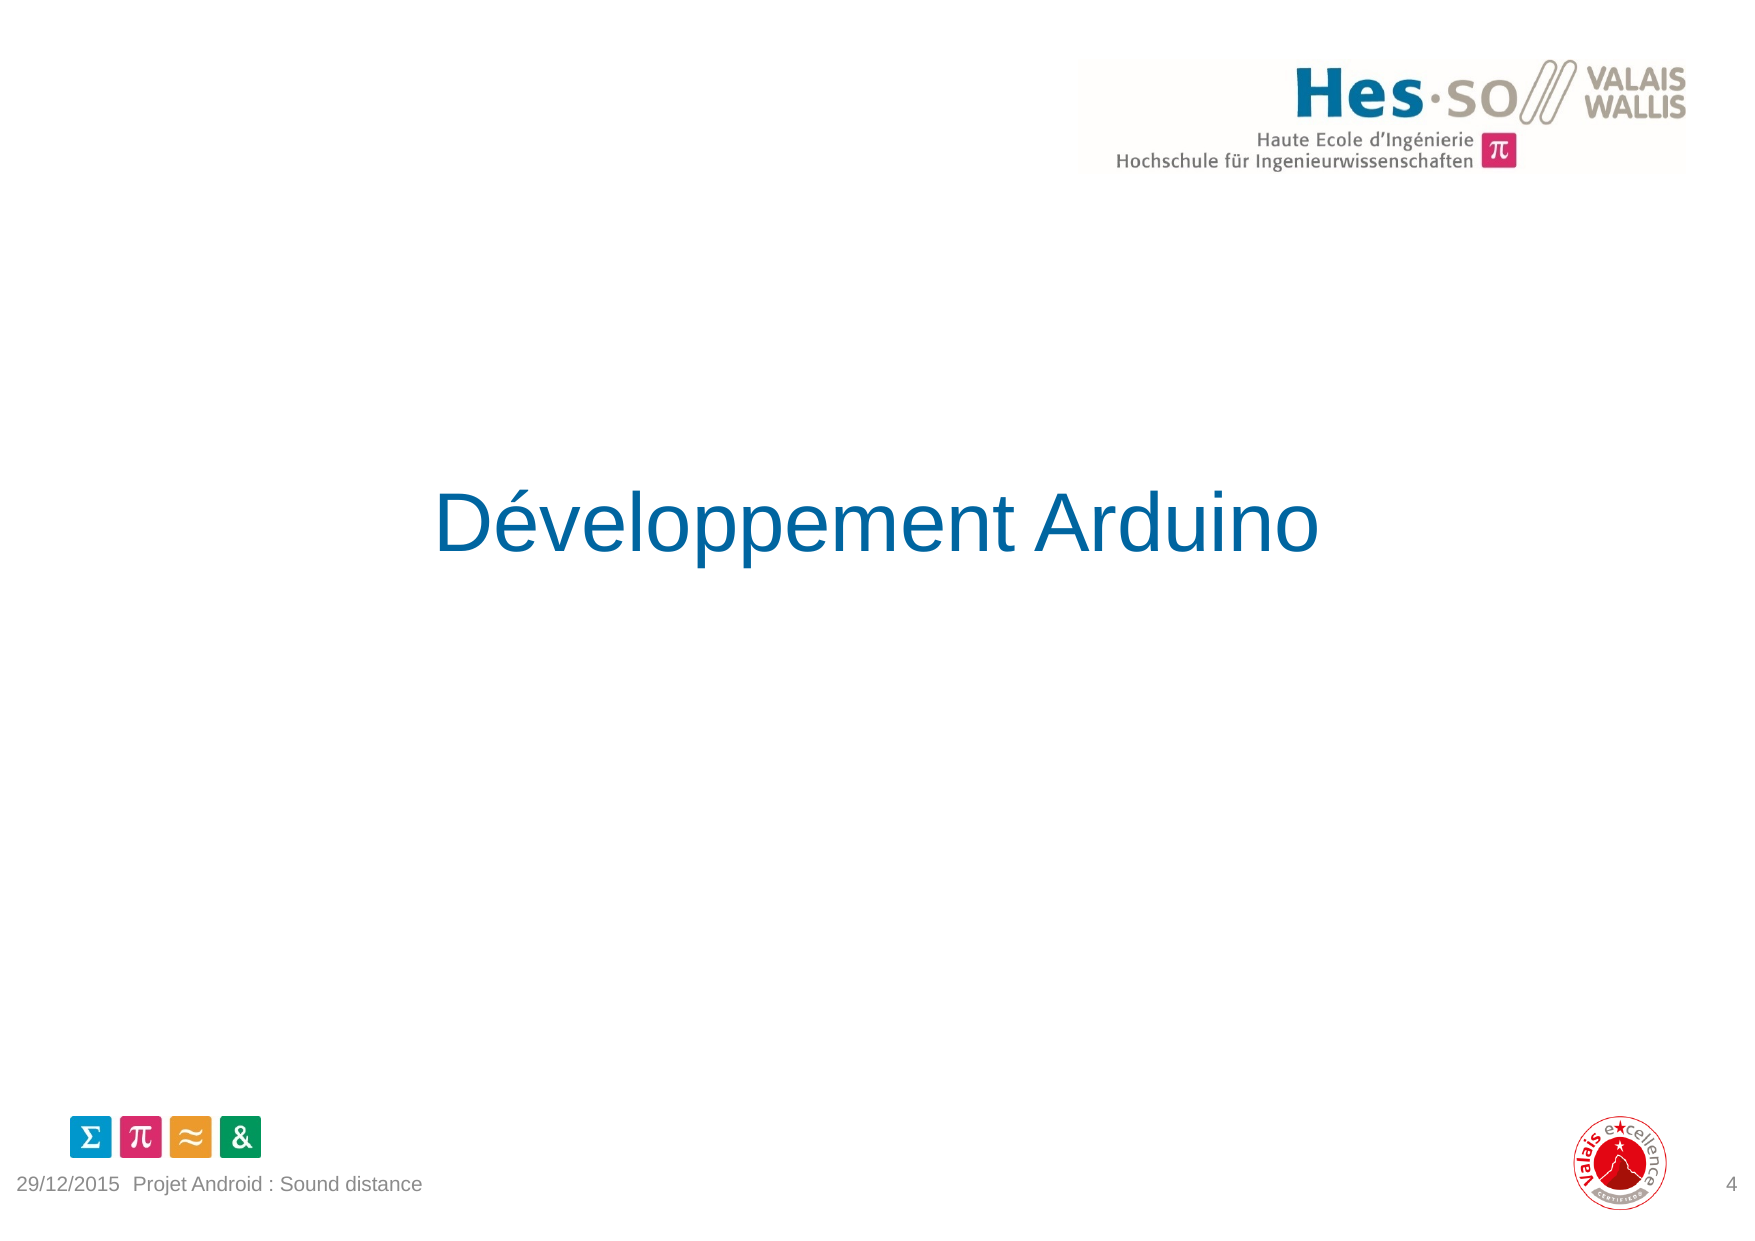

# Développement Arduino
29/12/2015
Projet Android : Sound distance
4